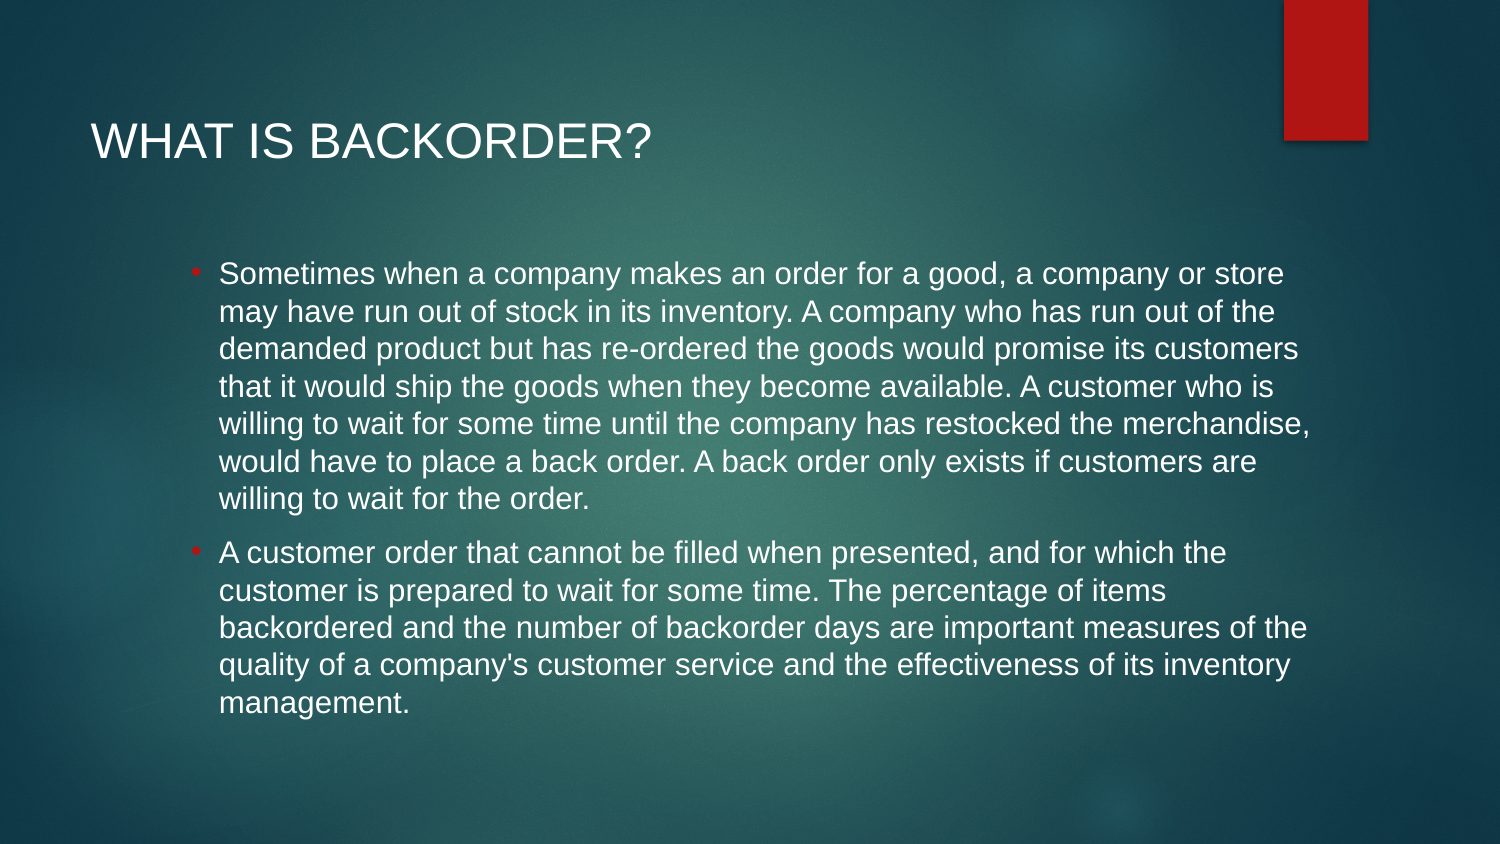

# WHAT IS BACKORDER?
Sometimes when a company makes an order for a good, a company or store may have run out of stock in its inventory. A company who has run out of the demanded product but has re-ordered the goods would promise its customers that it would ship the goods when they become available. A customer who is willing to wait for some time until the company has restocked the merchandise, would have to place a back order. A back order only exists if customers are willing to wait for the order.
A customer order that cannot be filled when presented, and for which the customer is prepared to wait for some time. The percentage of items backordered and the number of backorder days are important measures of the quality of a company's customer service and the effectiveness of its inventory management.